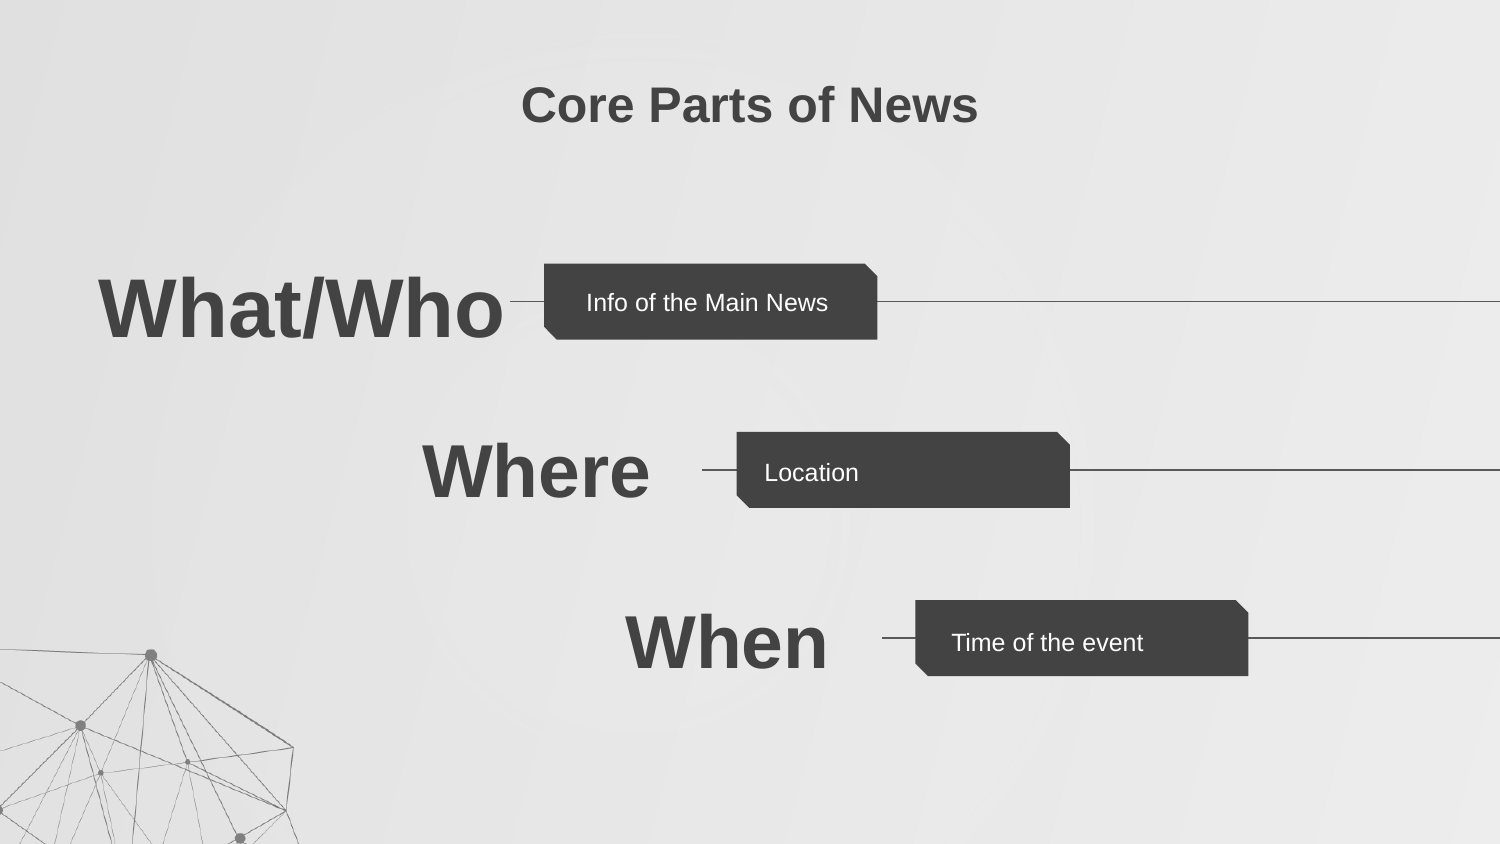

# Core Parts of News
What/Who

Info of the Main News
Where

Location
When

Time of the event